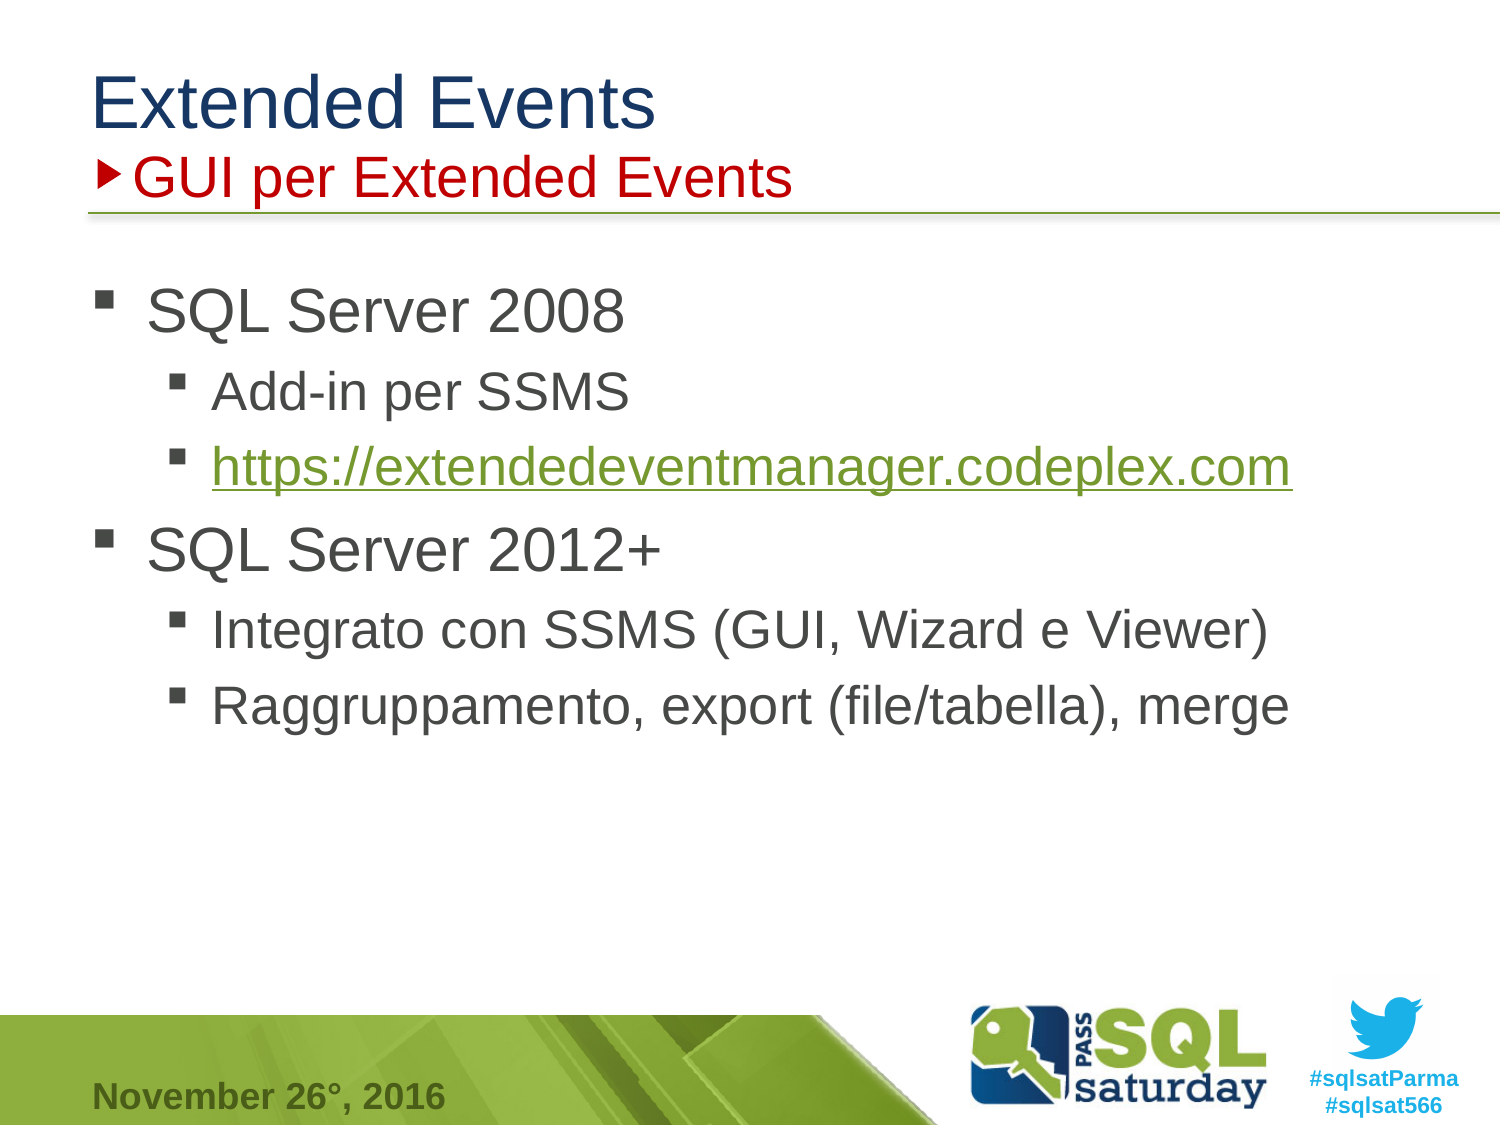

# Extended Events
GUI per Extended Events
SQL Server 2008
Add-in per SSMS
https://extendedeventmanager.codeplex.com
SQL Server 2012+
Integrato con SSMS (GUI, Wizard e Viewer)
Raggruppamento, export (file/tabella), merge